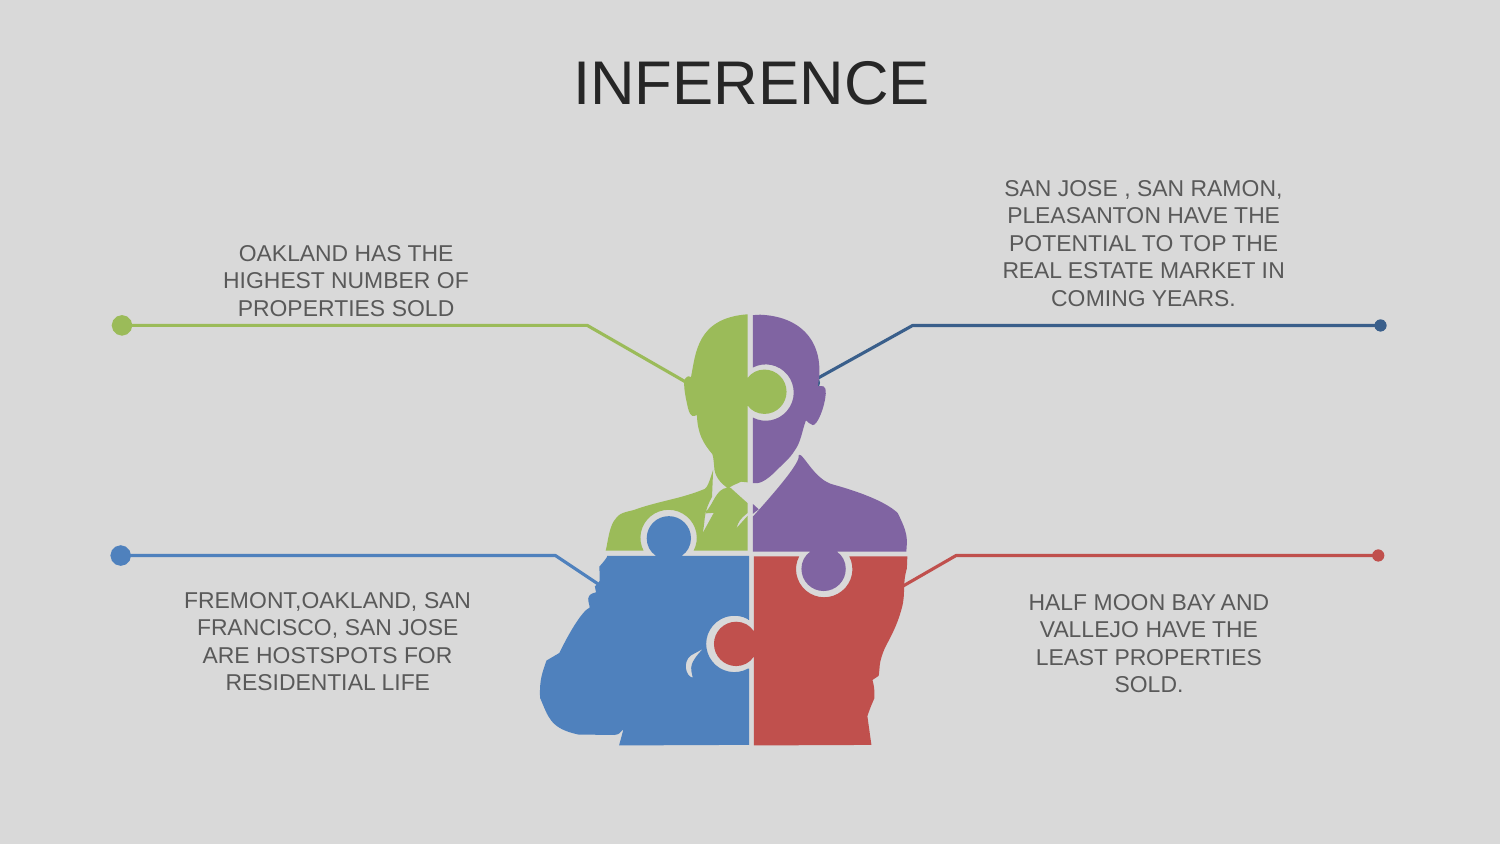

INFERENCE
SAN JOSE , SAN RAMON, PLEASANTON HAVE THE POTENTIAL TO TOP THE REAL ESTATE MARKET IN COMING YEARS.
OAKLAND HAS THE HIGHEST NUMBER OF PROPERTIES SOLD

FREMONT,OAKLAND, SAN FRANCISCO, SAN JOSE ARE HOSTSPOTS FOR RESIDENTIAL LIFE
HALF MOON BAY AND VALLEJO HAVE THE LEAST PROPERTIES SOLD.